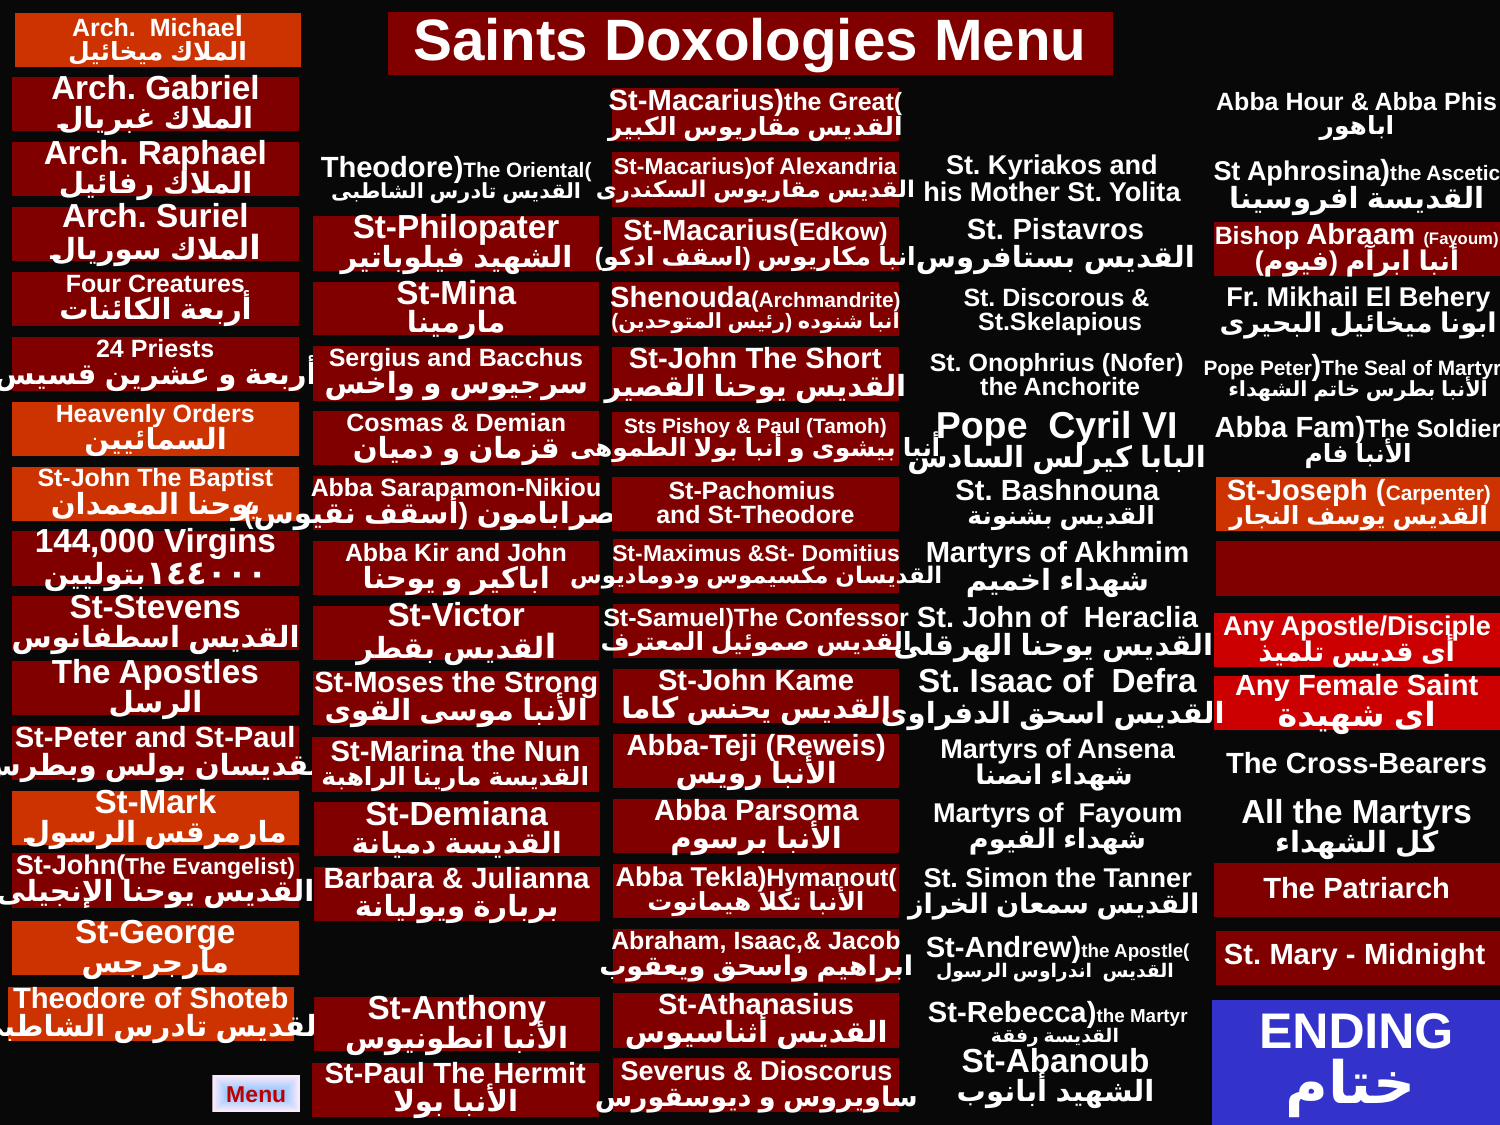

Arch.  Michael
الملاك ميخائيل
Saints Doxologies Menu
Arch. Gabriel
الملاك غبريال

St-Macarius)the Great(
القديس مقاريوس الكبير
Abba Hour & Abba Phis
اباهور
Arch. Raphael
الملاك رفائيل
Theodore)The Oriental(
القديس تادرس الشاطبى
St-Macarius)of Alexandria
القديس مقاريوس السكندرى
St. Kyriakos and
his Mother St. Yolita
St Aphrosina)the Ascetic
القديسة افروسينا
Arch. Suriel
الملاك سوريال
St-Philopater
الشهيد فيلوباتير
St-Macarius(Edkow)
انبا مكاريوس (اسقف ادكو)
St. Pistavros
القديس بستافروس
Bishop Abraam (Fayoum)
أنبا ابرآم (فيوم)
Four Creatures
أربعة الكائنات
St-Mina
مارمينا
Shenouda(Archmandrite)
انبا شنوده (رئيس المتوحدين)
St. Discorous &
 St.Skelapious
Fr. Mikhail El Behery
ابونا ميخائيل البحيرى
24 Priests
أربعة و عشرين قسيس
Sergius and Bacchus
سرجيوس و واخس
St-John The Short
القديس يوحنا القصير
St. Onophrius (Nofer)
 the Anchorite
Pope Peter)The Seal of Martyrs
الأنبا بطرس خاتم الشهداء
Heavenly Orders
السمائيين
Cosmas & Demian
قزمان و دميان
Sts Pishoy & Paul (Tamoh)
أنبا بيشوى و أنبا بولا الطموهى
Pope  Cyril VI
البابا كيرلس السادس
Abba Fam)The Soldier
الأنبا فام
St-John The Baptist
يوحنا المعمدان
Abba Sarapamon-Nikiou
أنبا صرابامون (أسقف نقيوس)
St. Bashnouna
القديس بشنونة
St-Joseph (Carpenter)
القديس يوسف النجار
St-Pachomius
and St-Theodore
144,000 Virgins
١٤٤٠٠٠بتوليين
St-Maximus &St- Domitius
القديسان مكسيموس ودوماديوس
Abba Kir and John
اباكير و يوحنا
Martyrs of Akhmim
شهداء اخميم

St-Stevens
القديس اسطفانوس
St-Samuel)The Confessor
القديس صموئيل المعترف
St-Victor
القديس بقطر
St. John of  Heraclia
القديس يوحنا الهرقلى
Any Apostle/Disciple
أى قديس تلميذ
The Apostles
الرسل
St-John Kame
القديس يحنس كاما
St-Moses the Strong
الأنبا موسى القوى
St. Isaac of  Defra
القديس اسحق الدفراوى
Any Female Saint
اى شهيدة
St-Peter and St-Paul
القديسان بولس وبطرس
Abba-Teji (Reweis)
الأنبا رويس
Martyrs of Ansena
شهداء انصنا
St-Marina the Nun
القديسة مارينا الراهبة
The Cross-Bearers
St-Mark
مارمرقس الرسول
Abba Parsoma
الأنبا برسوم
All the Martyrs
كل الشهداء
Martyrs of  Fayoum
شهداء الفيوم
St-Demiana
القديسة دميانة
St-John(The Evangelist)
القديس يوحنا الإنجيلى
The Patriarch
Abba Tekla)Hymanout(
الأنبا تكلا هيمانوت
St. Simon the Tanner
القديس سمعان الخراز
Barbara & Julianna
بربارة ويوليانة
St-George
مارجرجس
Abraham, Isaac,& Jacob
ابراهيم واسحق ويعقوب
St-Andrew)the Apostle(
القديس  اندراوس الرسول
St. Mary - Midnight

Theodore of Shoteb
القديس تادرس الشاطبى
St-Athanasius
القديس أثناسيوس
St-Rebecca)the Martyr
القديسة رفقة
St-Anthony
الأنبا انطونيوس
ENDING
 ختام
St-Abanoub
الشهيد أبانوب
Severus & Dioscorus
ساويروس و ديوسقورس
St-Paul The Hermit
الأنبا بولا
Menu